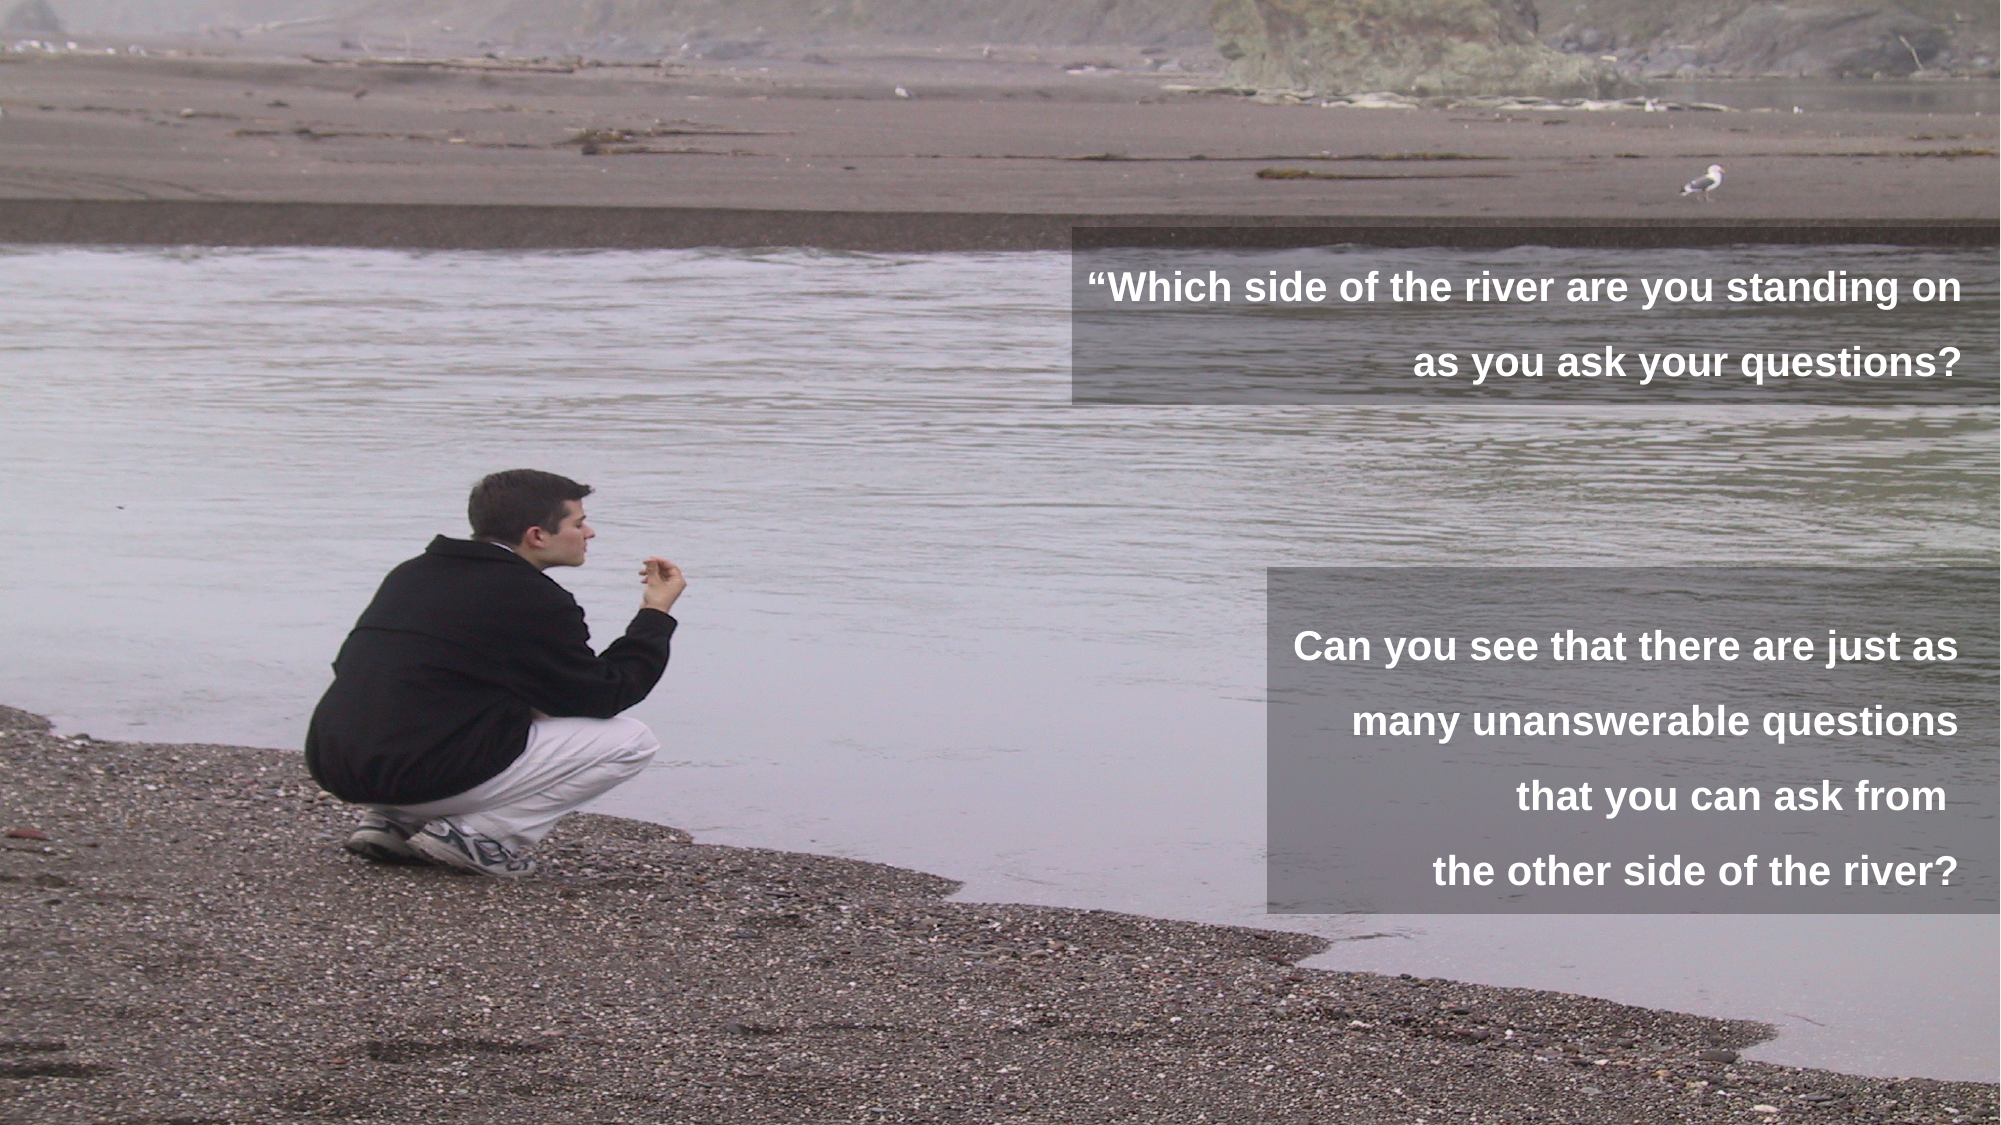

“Which side of the river are you standing on
as you ask your questions?

Can you see that there are just as
 many unanswerable questions
 that you can ask from
the other side of the river?